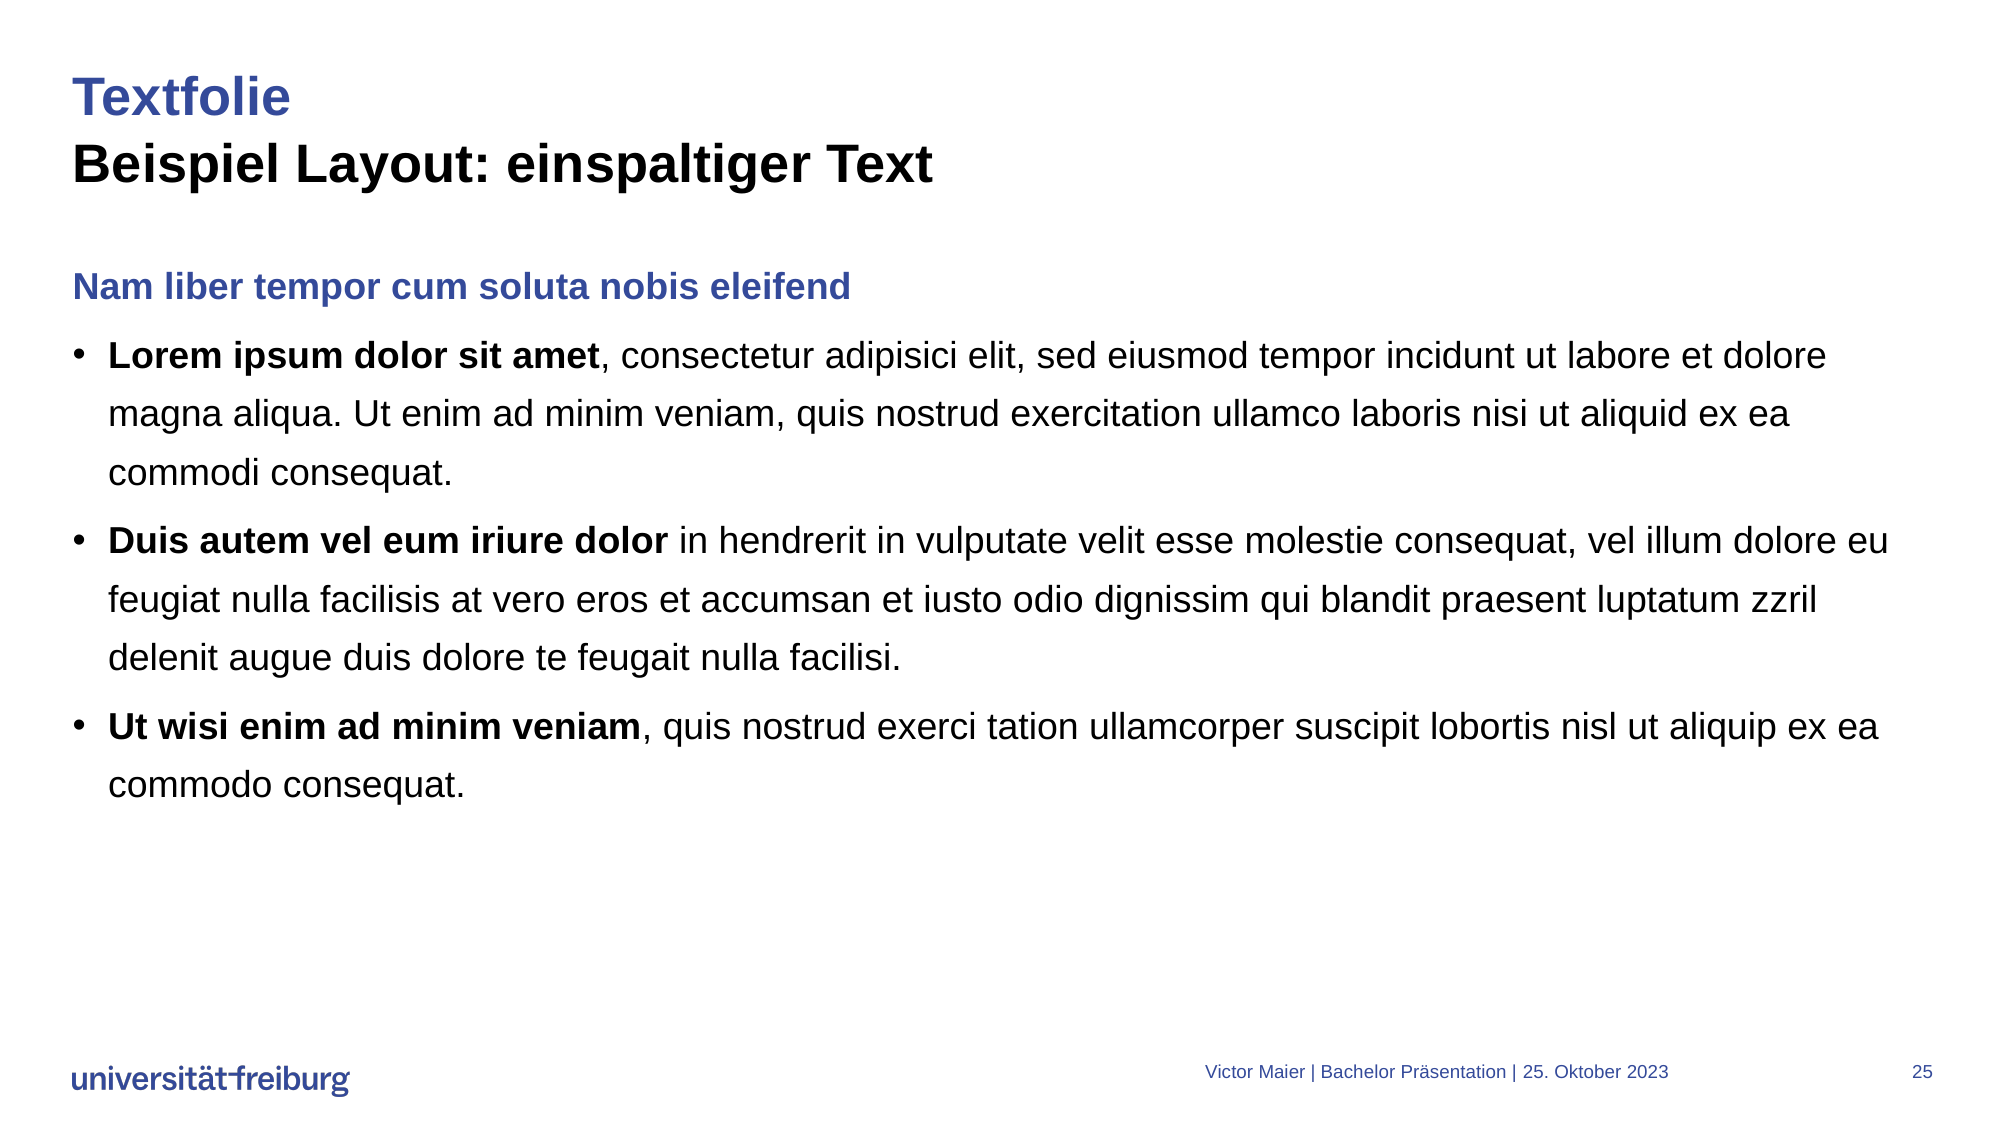

# Textfolie Beispiel Layout: einspaltiger Text
Nam liber tempor cum soluta nobis eleifend
Lorem ipsum dolor sit amet, consectetur adipisici elit, sed eiusmod tempor incidunt ut labore et dolore magna aliqua. Ut enim ad minim veniam, quis nostrud exercitation ullamco laboris nisi ut aliquid ex ea commodi consequat.
Duis autem vel eum iriure dolor in hendrerit in vulputate velit esse molestie consequat, vel illum dolore eu feugiat nulla facilisis at vero eros et accumsan et iusto odio dignissim qui blandit praesent luptatum zzril delenit augue duis dolore te feugait nulla facilisi.
Ut wisi enim ad minim veniam, quis nostrud exerci tation ullamcorper suscipit lobortis nisl ut aliquip ex ea commodo consequat.
Victor Maier | Bachelor Präsentation |
25. Oktober 2023
25